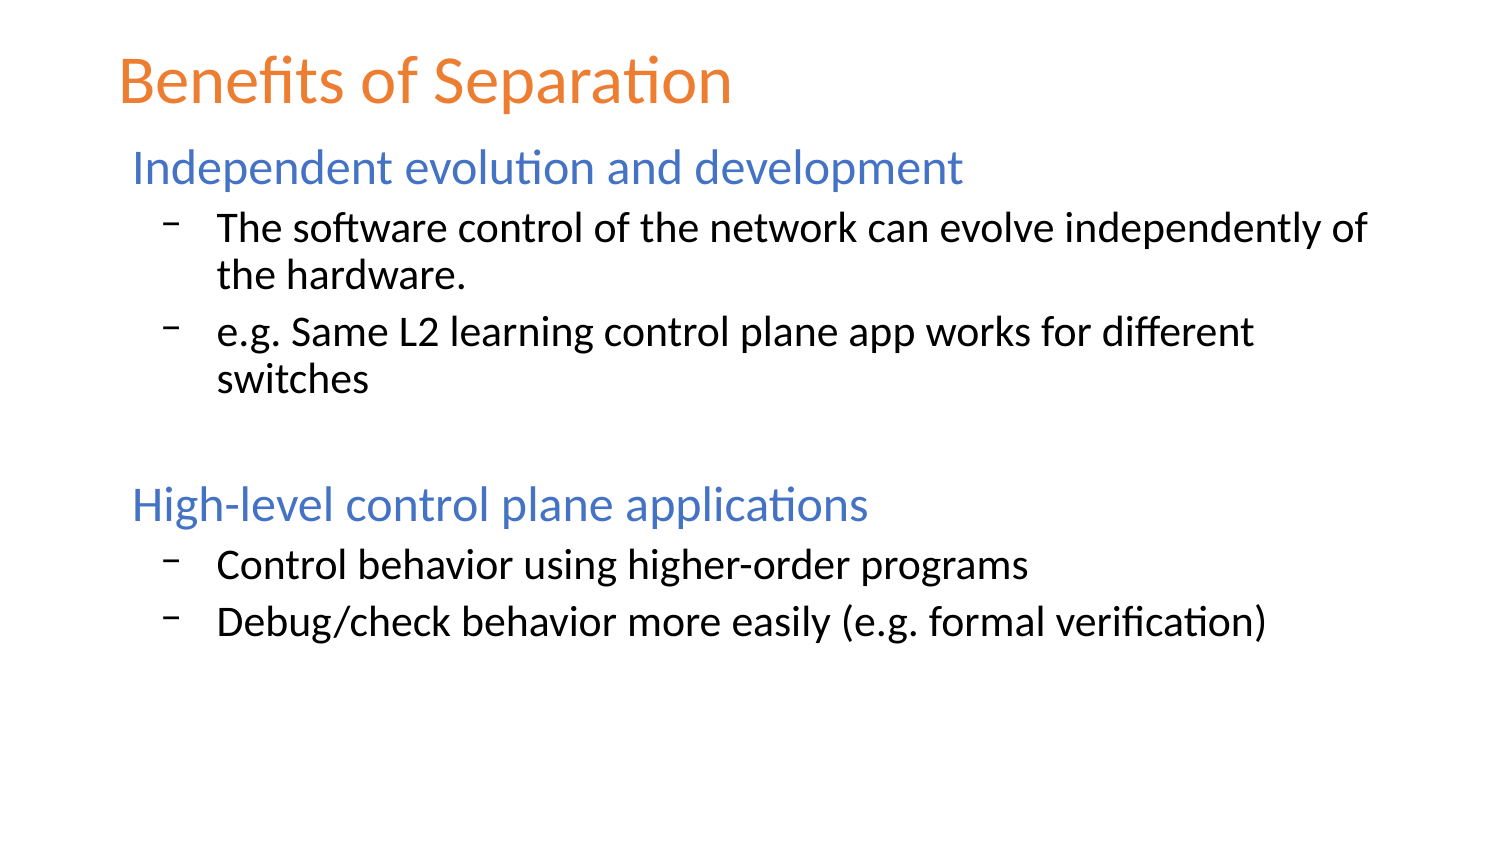

# Benefits of Separation
Independent evolution and development
The software control of the network can evolve independently of the hardware.
e.g. Same L2 learning control plane app works for different switches

High-level control plane applications
Control behavior using higher-order programs
Debug/check behavior more easily (e.g. formal verification)